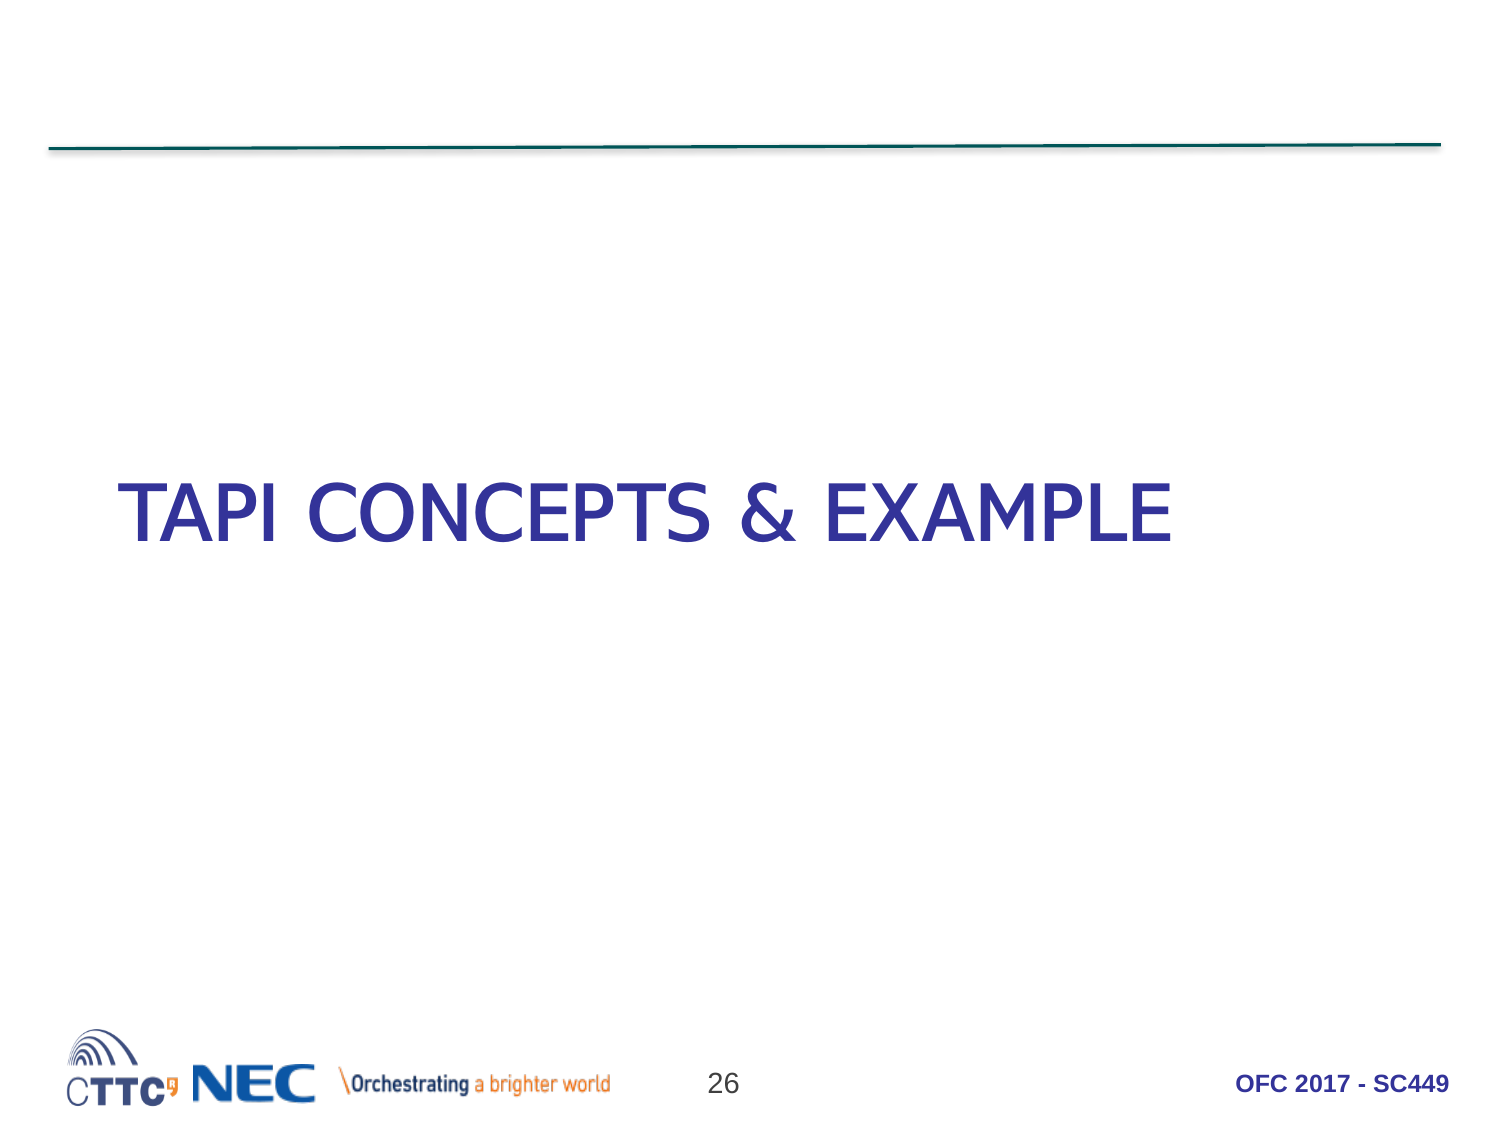

# TAPI Concepts & Example
26
OFC 2017 - SC449